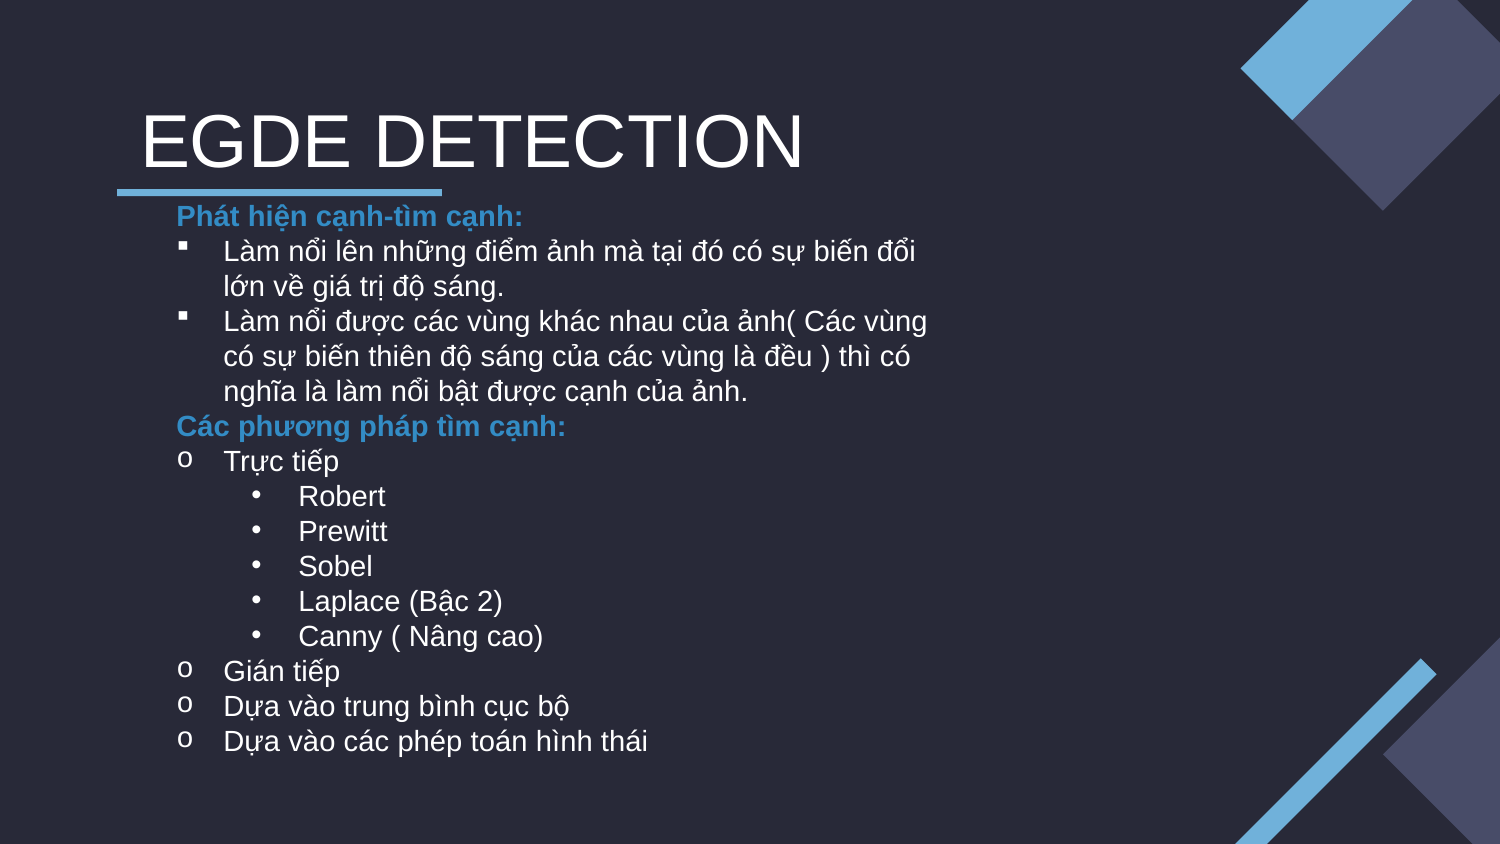

# EGDE DETECTION
Phát hiện cạnh-tìm cạnh:
Làm nổi lên những điểm ảnh mà tại đó có sự biến đổi lớn về giá trị độ sáng.
Làm nổi được các vùng khác nhau của ảnh( Các vùng có sự biến thiên độ sáng của các vùng là đều ) thì có nghĩa là làm nổi bật được cạnh của ảnh.
Các phương pháp tìm cạnh:
Trực tiếp
Robert
Prewitt
Sobel
Laplace (Bậc 2)
Canny ( Nâng cao)
Gián tiếp
Dựa vào trung bình cục bộ
Dựa vào các phép toán hình thái